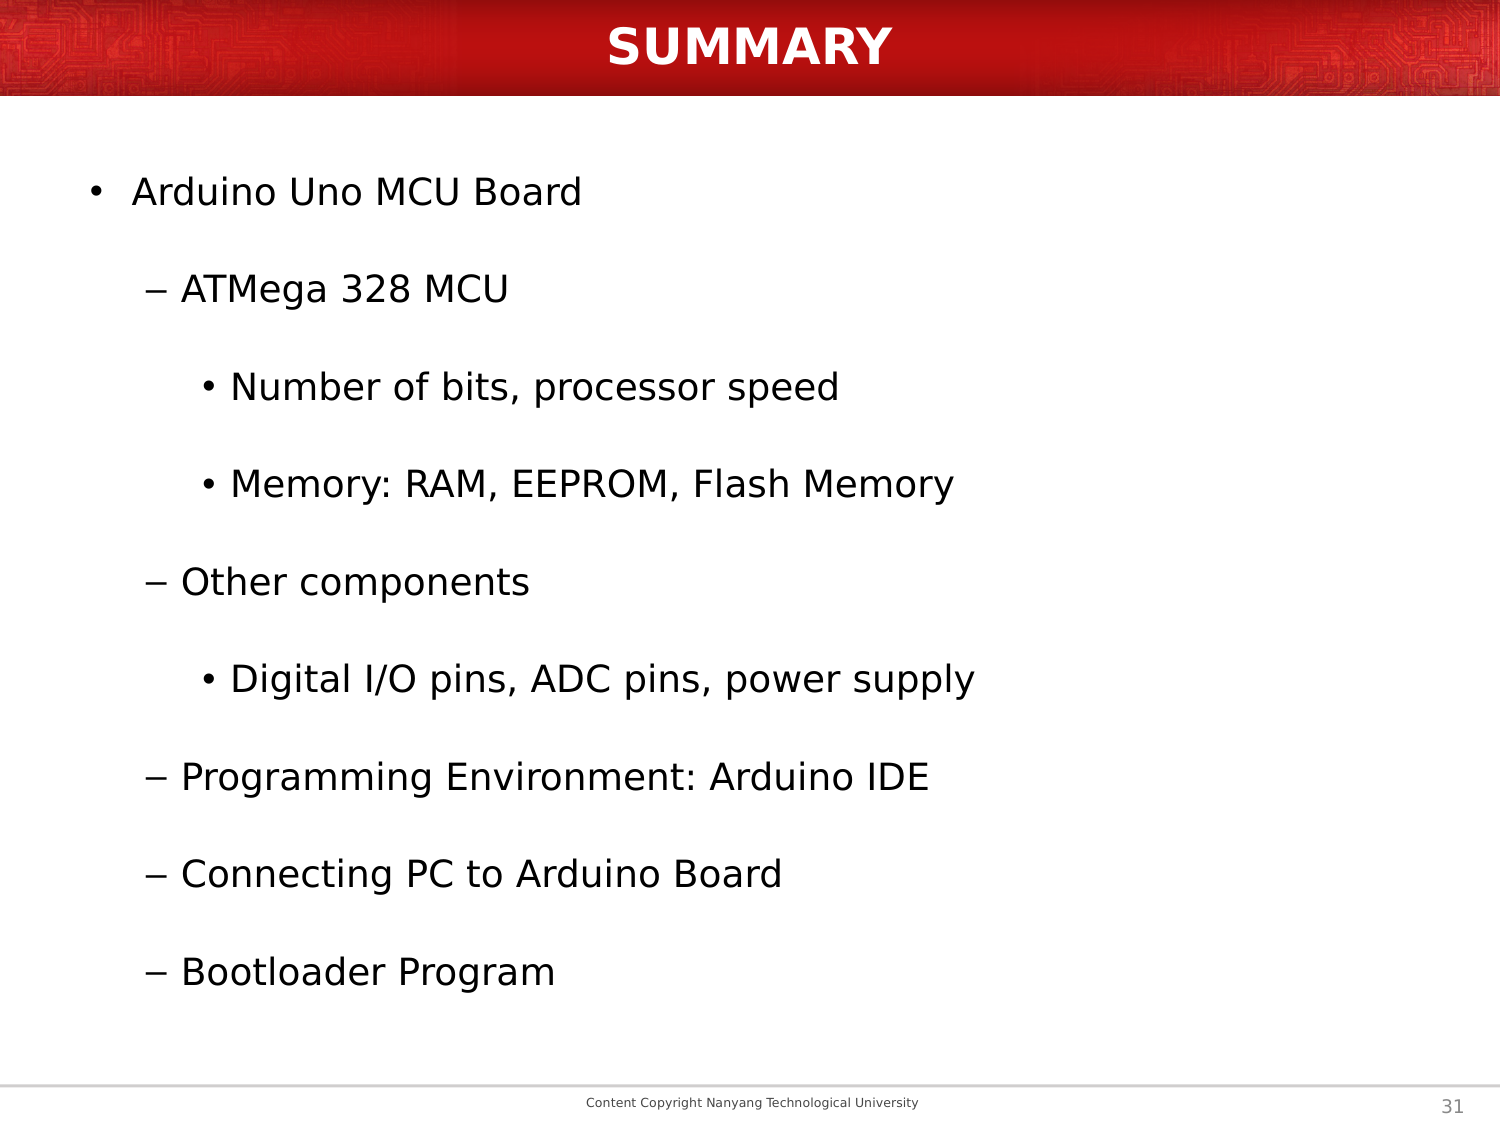

# SUMMARY
Arduino Uno MCU Board
ATMega 328 MCU
Number of bits, processor speed
Memory: RAM, EEPROM, Flash Memory
Other components
Digital I/O pins, ADC pins, power supply
Programming Environment: Arduino IDE
Connecting PC to Arduino Board
Bootloader Program